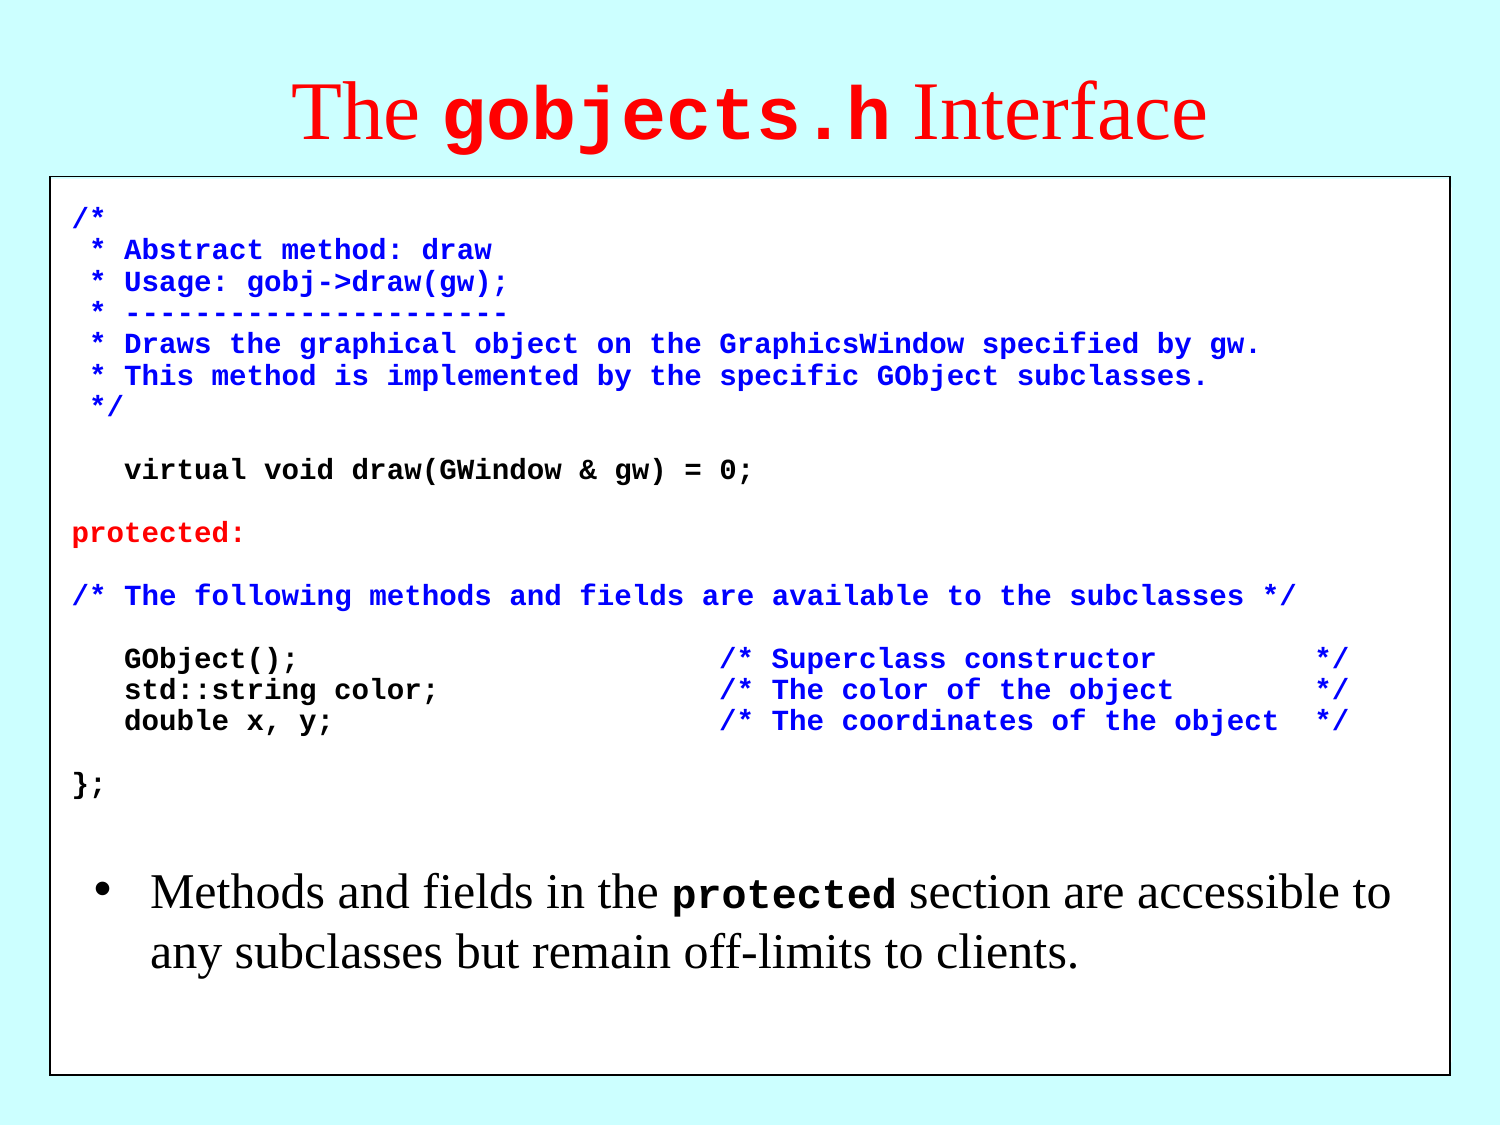

# The gobjects.h Interface

/*
 * Abstract method: draw
 * Usage: gobj->draw(gw);
 * ----------------------
 * Draws the graphical object on the GraphicsWindow specified by gw.
 * This method is implemented by the specific GObject subclasses.
 */

   virtual void draw(GWindow & gw) = 0;

protected:

/* The following methods and fields are available to the subclasses */

   GObject();                        /* Superclass constructor         */
   std::string color;                /* The color of the object        */
   double x, y;                      /* The coordinates of the object  */

};
/*
 * Method: setLocation
 * Usage: gobj->setLocation(x, y);
 * -------------------------------
 * Sets the x and y coordinates of gobj to the specified values.
 */

   void setLocation(double x, double y);

/*
 * Method: move
 * Usage: gobj->move(dx, dy);
 * --------------------------
 * Adds dx and dy to the coordinates of gobj.
 */

   void move(double x, double y);

/*
 * Method: setColor
 * Usage: gobj->setColor(color);
 * -----------------------------
 * Sets the color of gobj.
 */

   void setColor(std::string color);

Methods and fields in the protected section are accessible to any subclasses but remain off-limits to clients.